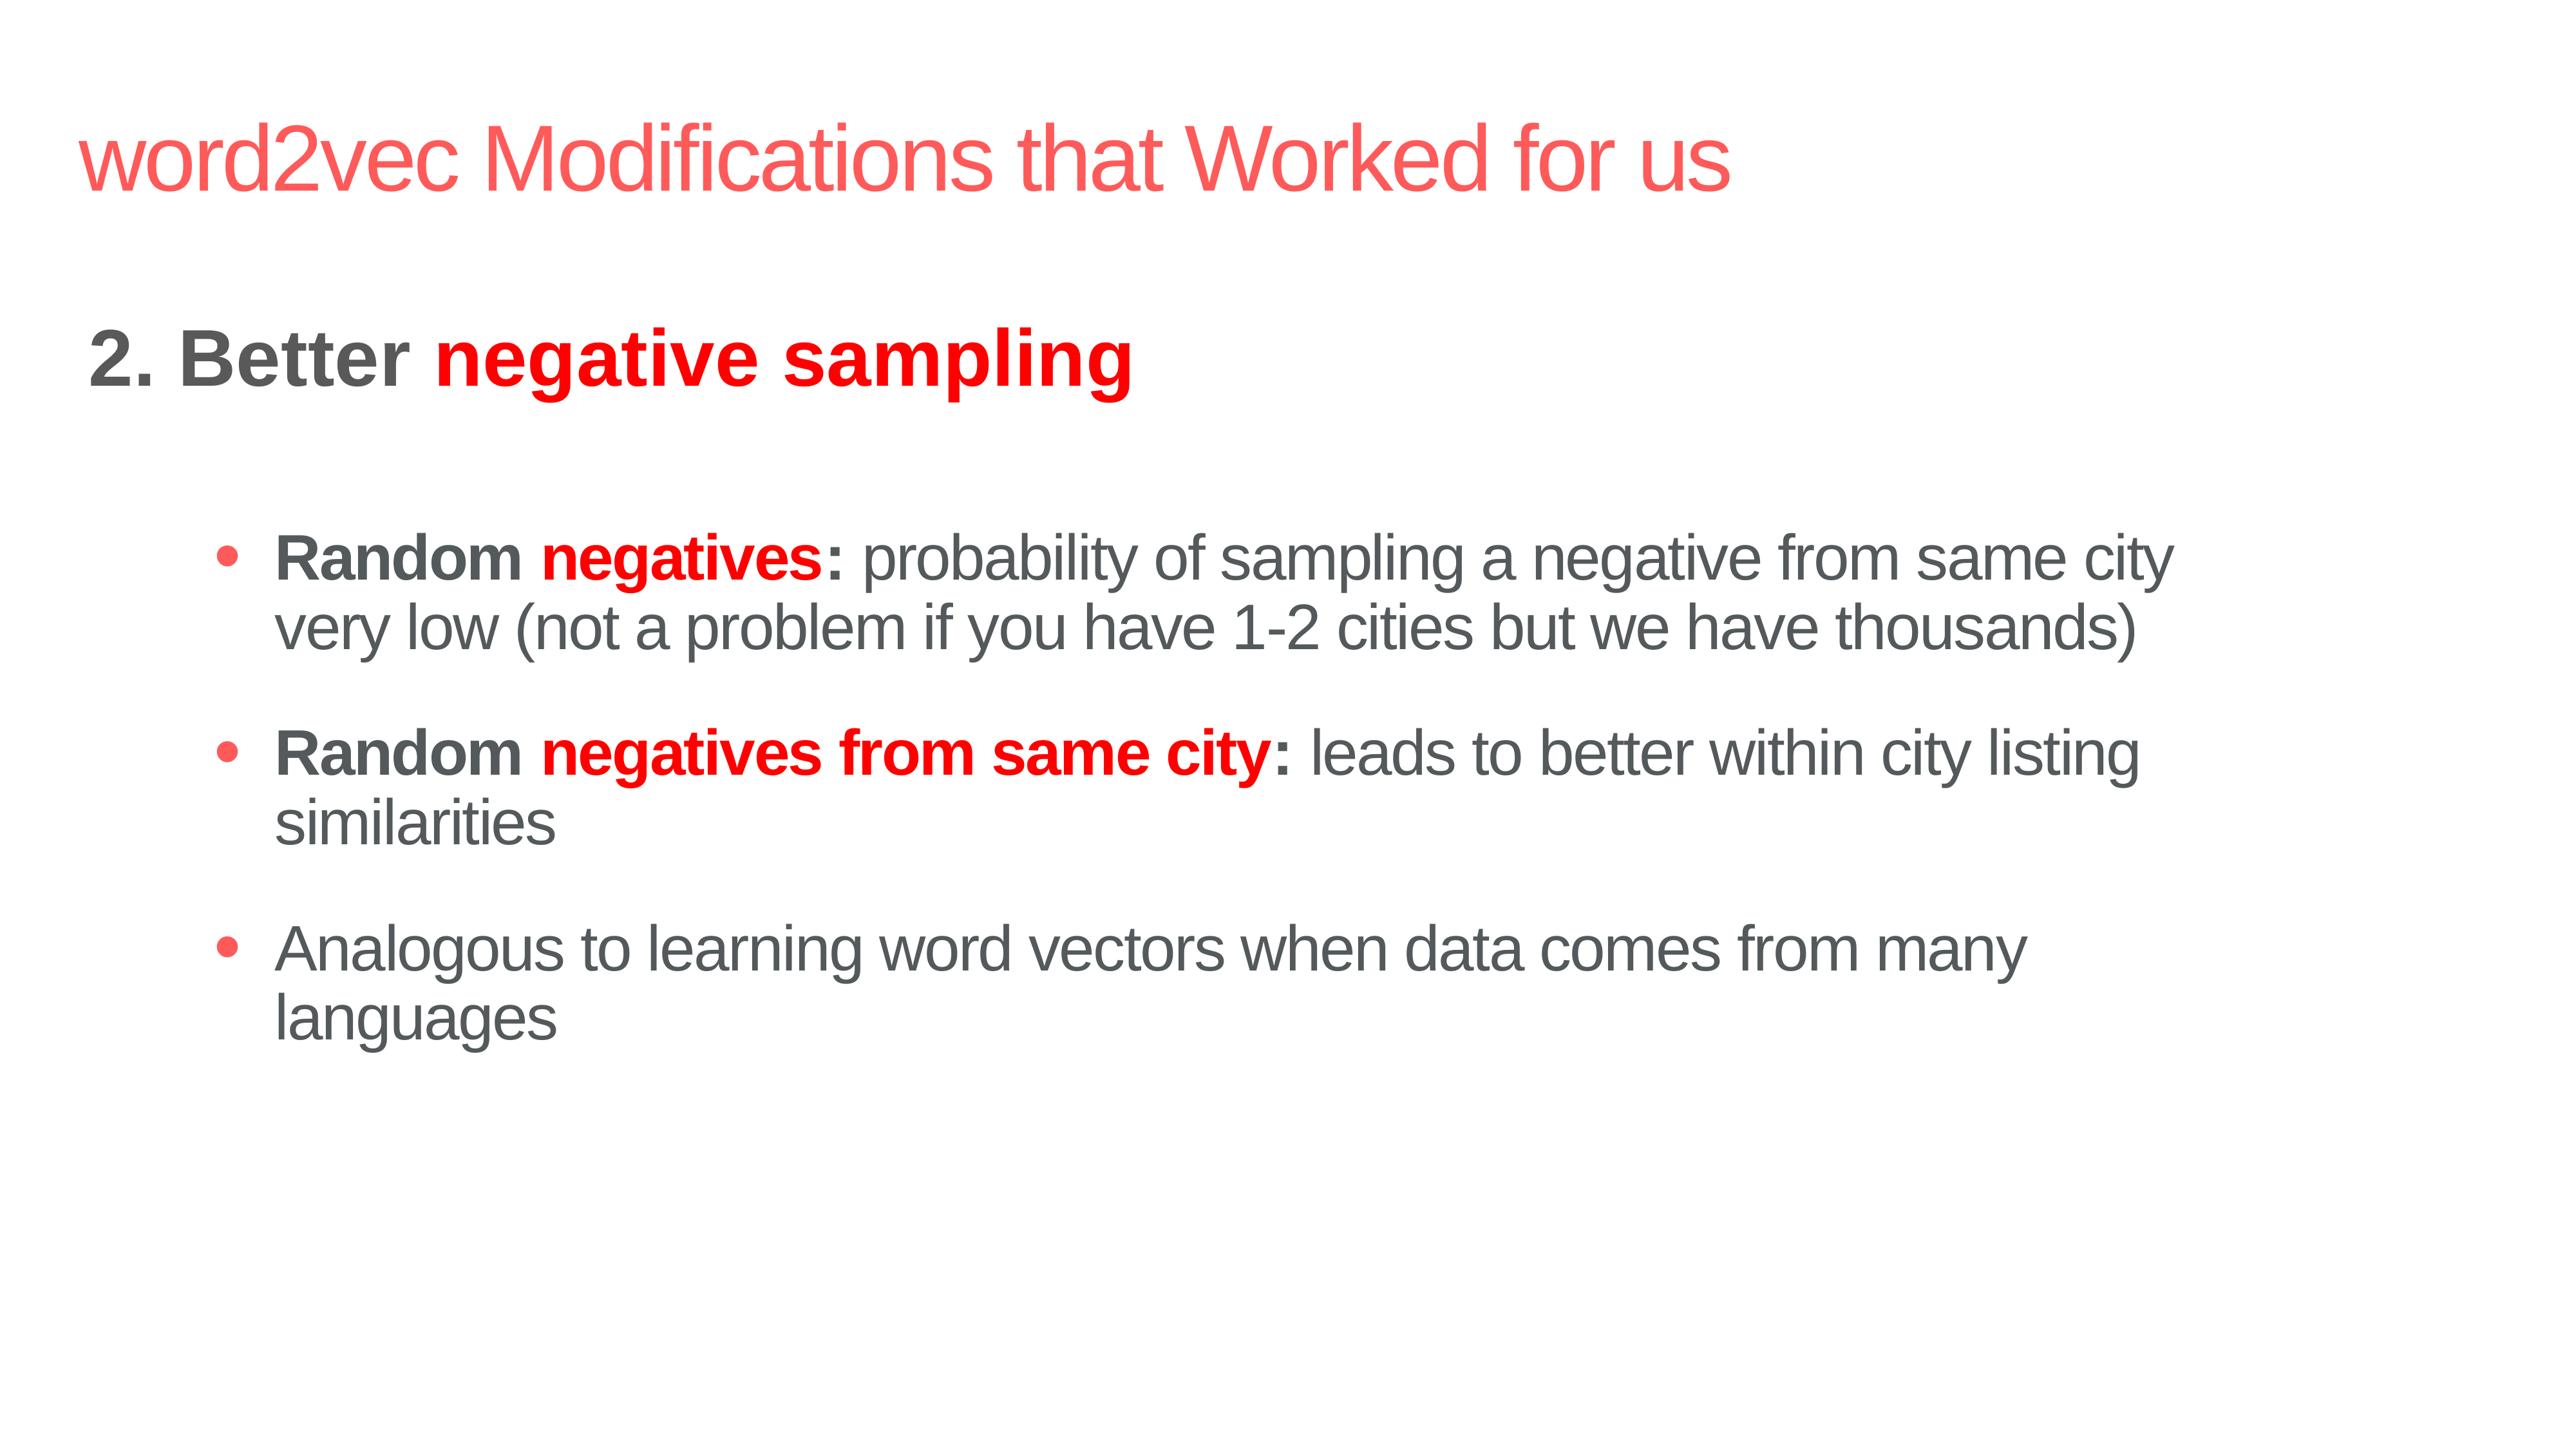

word2vec Modifications that Worked for us
2. Better negative sampling

Random negatives: probability of sampling a negative from same city very low (not a problem if you have 1-2 cities but we have thousands)
Random negatives from same city: leads to better within city listing similarities
Analogous to learning word vectors when data comes from many languages